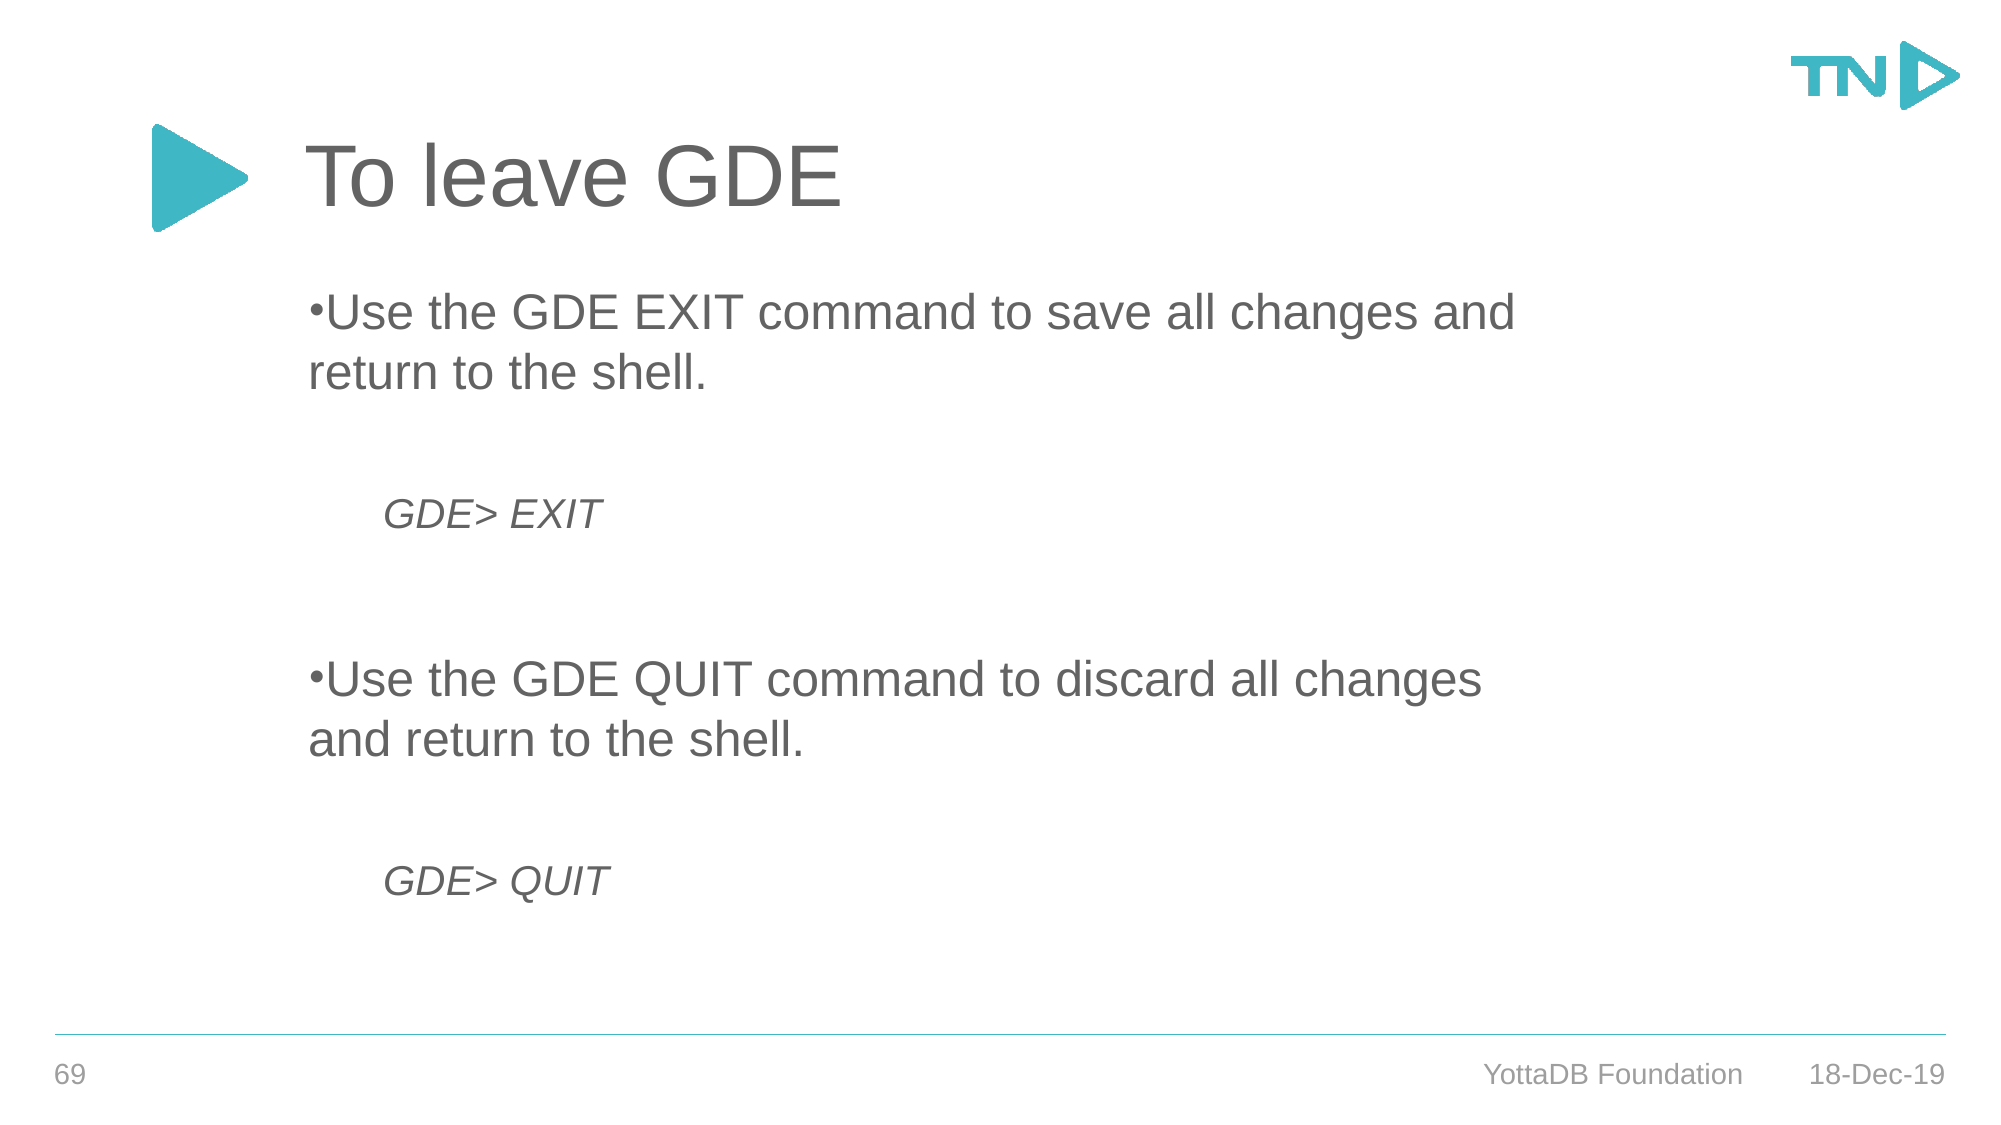

# To leave GDE
Use the GDE EXIT command to save all changes and return to the shell.

GDE> EXIT

Use the GDE QUIT command to discard all changes and return to the shell.

GDE> QUIT

69
YottaDB Foundation
18-Dec-19